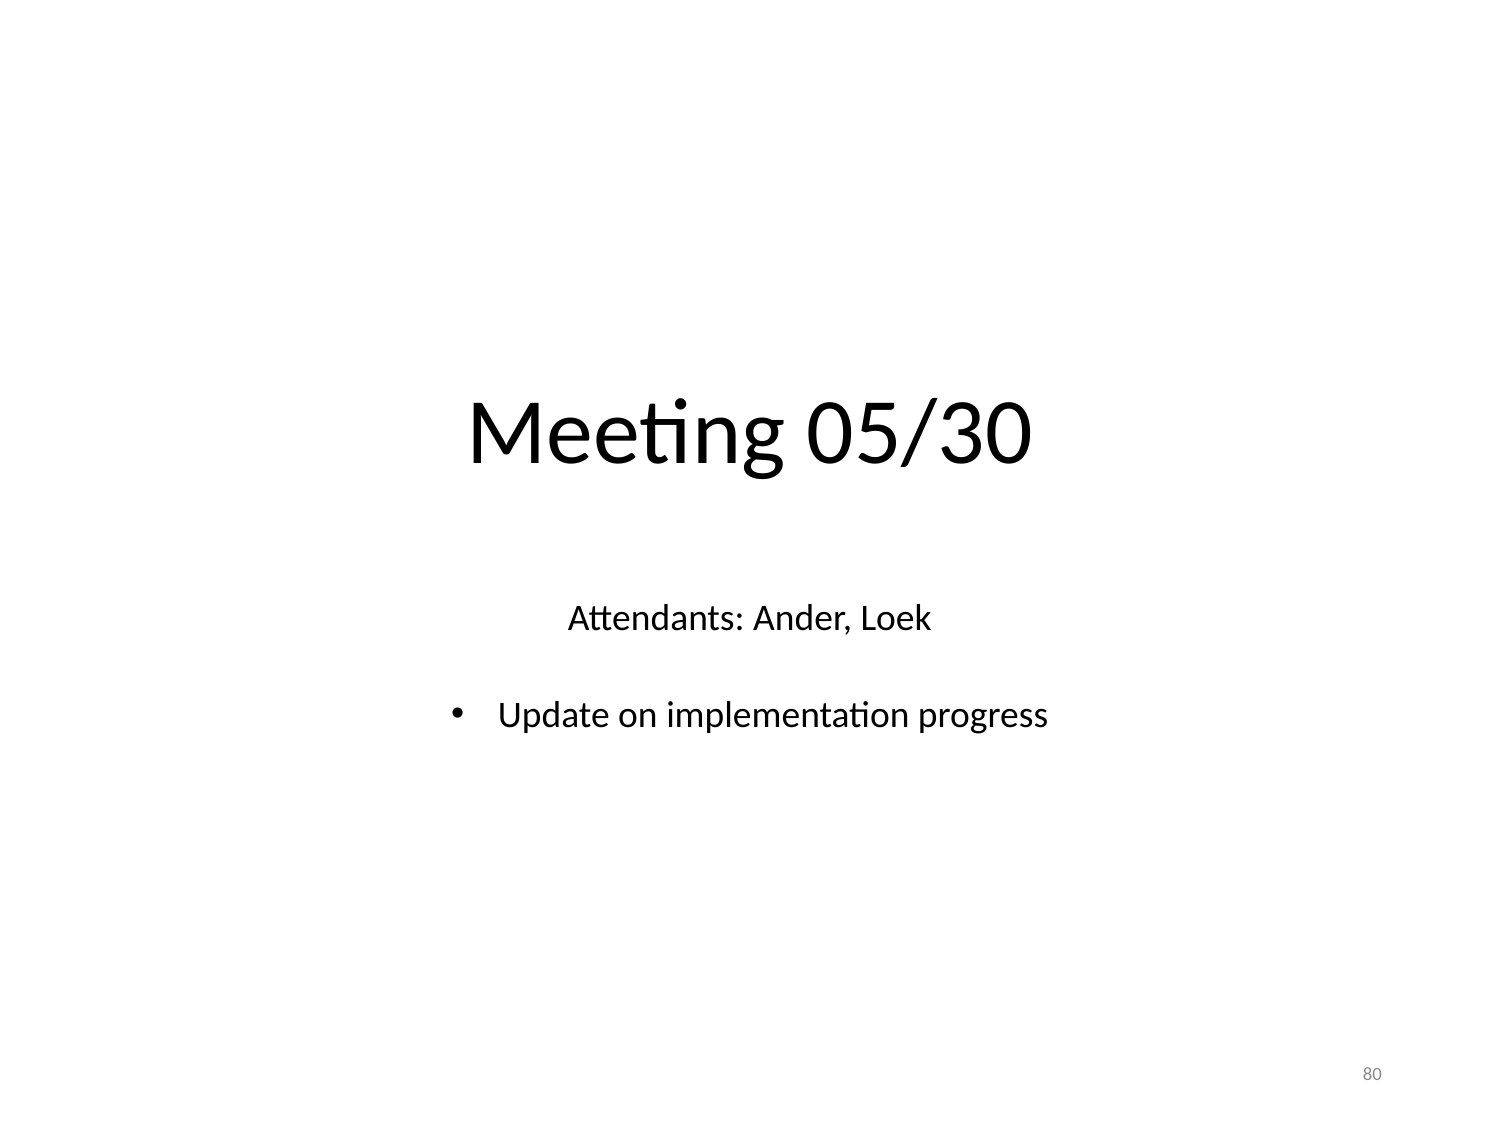

# Meeting 05/30
Attendants: Ander, Loek

Update on implementation progress
80